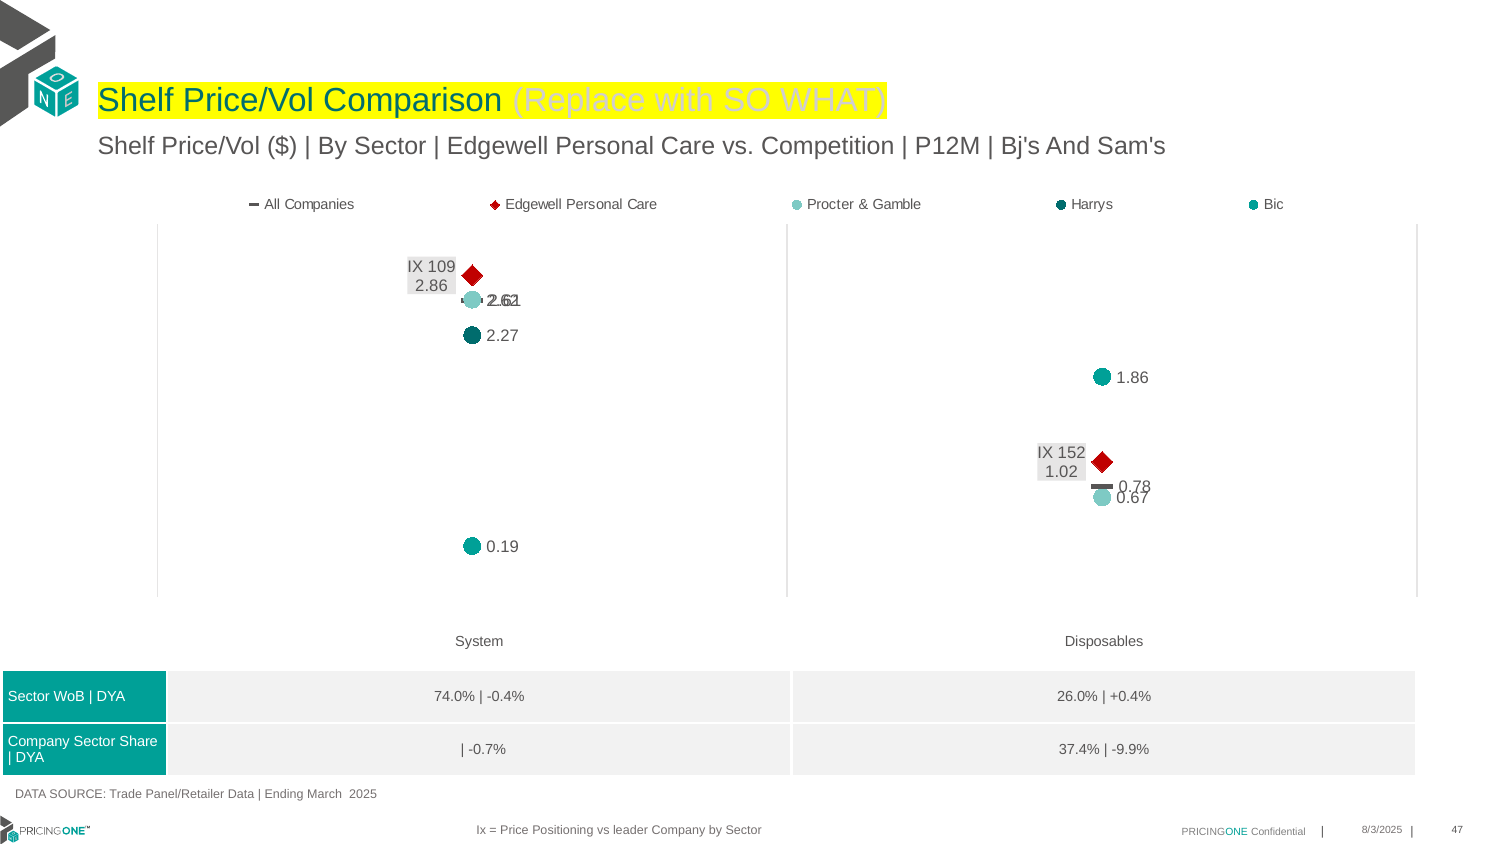

# Shelf Price/Vol Comparison (Replace with SO WHAT)
Shelf Price/Vol ($) | By Sector | Edgewell Personal Care vs. Competition | P12M | Bj's And Sam's

### Chart

| Category | All Companies | Edgewell Personal Care | Procter & Gamble | Harrys | Bic |
|---|---|---|---|---|---|
| IX 109 | 2.61 | 2.86 | 2.62 | 2.27 | 0.19 |
| IX 152 | 0.78 | 1.02 | 0.67 | None | 1.86 |
|  | System | Disposables |
| --- | --- | --- |
| Sector WoB | DYA | 74.0% | -0.4% | 26.0% | +0.4% |
| Company Sector Share | DYA | | -0.7% | 37.4% | -9.9% |
DATA SOURCE: Trade Panel/Retailer Data | Ending March  2025
Ix = Price Positioning vs leader Company by Sector
8/3/2025
47